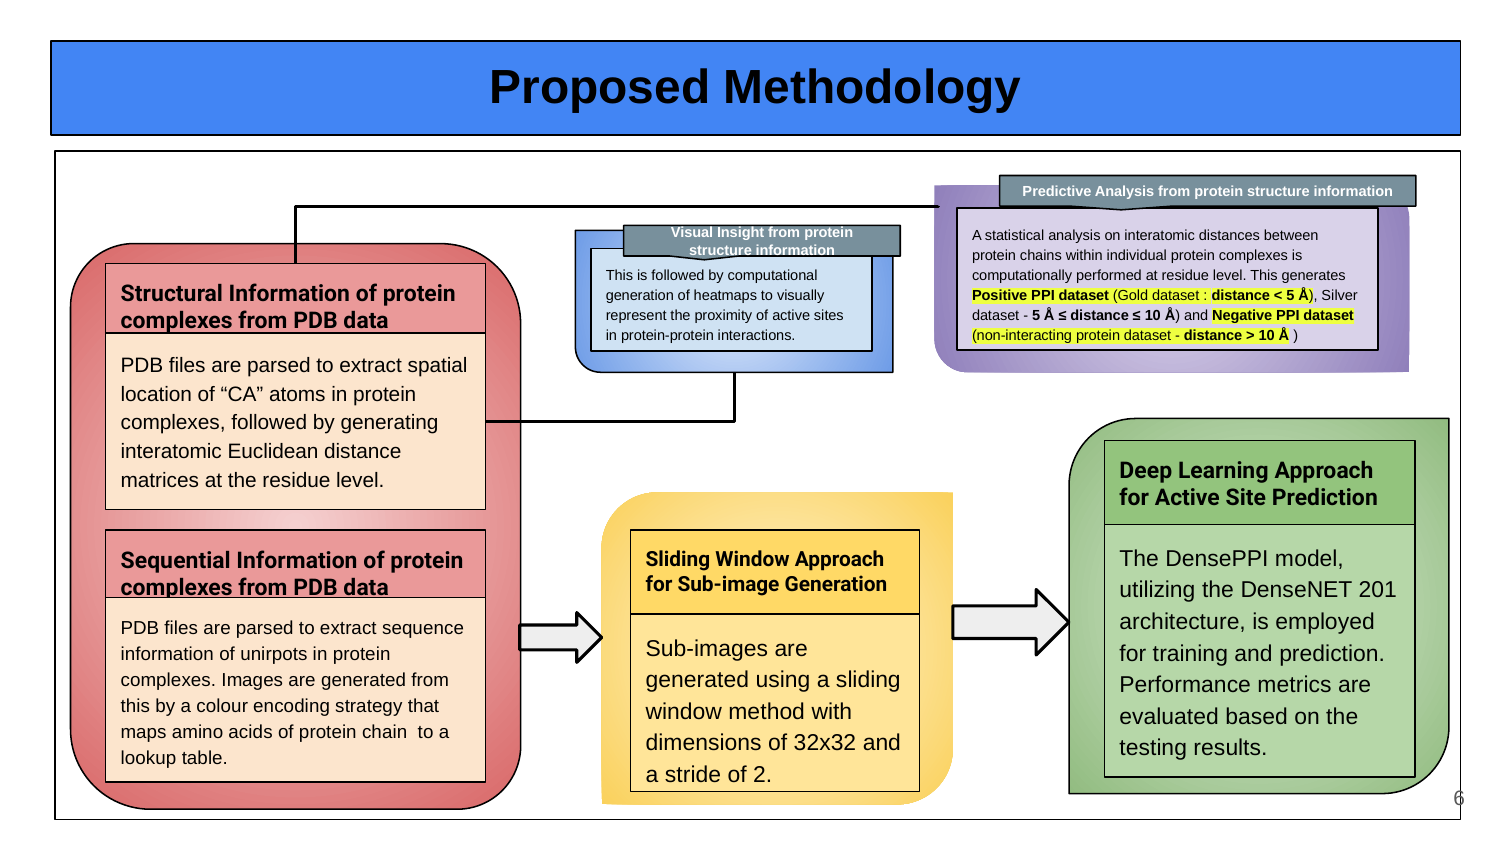

# Proposed Methodology

Predictive Analysis from protein structure information

A statistical analysis on interatomic distances between protein chains within individual protein complexes is computationally performed at residue level. This generates Positive PPI dataset (Gold dataset : distance < 5 Å), Silver dataset - 5 Å ≤ distance ≤ 10 Å) and Negative PPI dataset (non-interacting protein dataset - distance > 10 Å )
Visual Insight from protein structure information

This is followed by computational generation of heatmaps to visually represent the proximity of active sites in protein-protein interactions.

Structural Information of protein complexes from PDB data
PDB files are parsed to extract spatial location of “CA” atoms in protein complexes, followed by generating interatomic Euclidean distance matrices at the residue level.

Deep Learning Approach for Active Site Prediction
The DensePPI model, utilizing the DenseNET 201 architecture, is employed for training and prediction. Performance metrics are evaluated based on the testing results.

Sliding Window Approach for Sub-image Generation
Sub-images are generated using a sliding window method with dimensions of 32x32 and a stride of 2.
Sequential Information of protein complexes from PDB data
PDB files are parsed to extract sequence information of unirpots in protein complexes. Images are generated from this by a colour encoding strategy that maps amino acids of protein chain  to a lookup table.

6